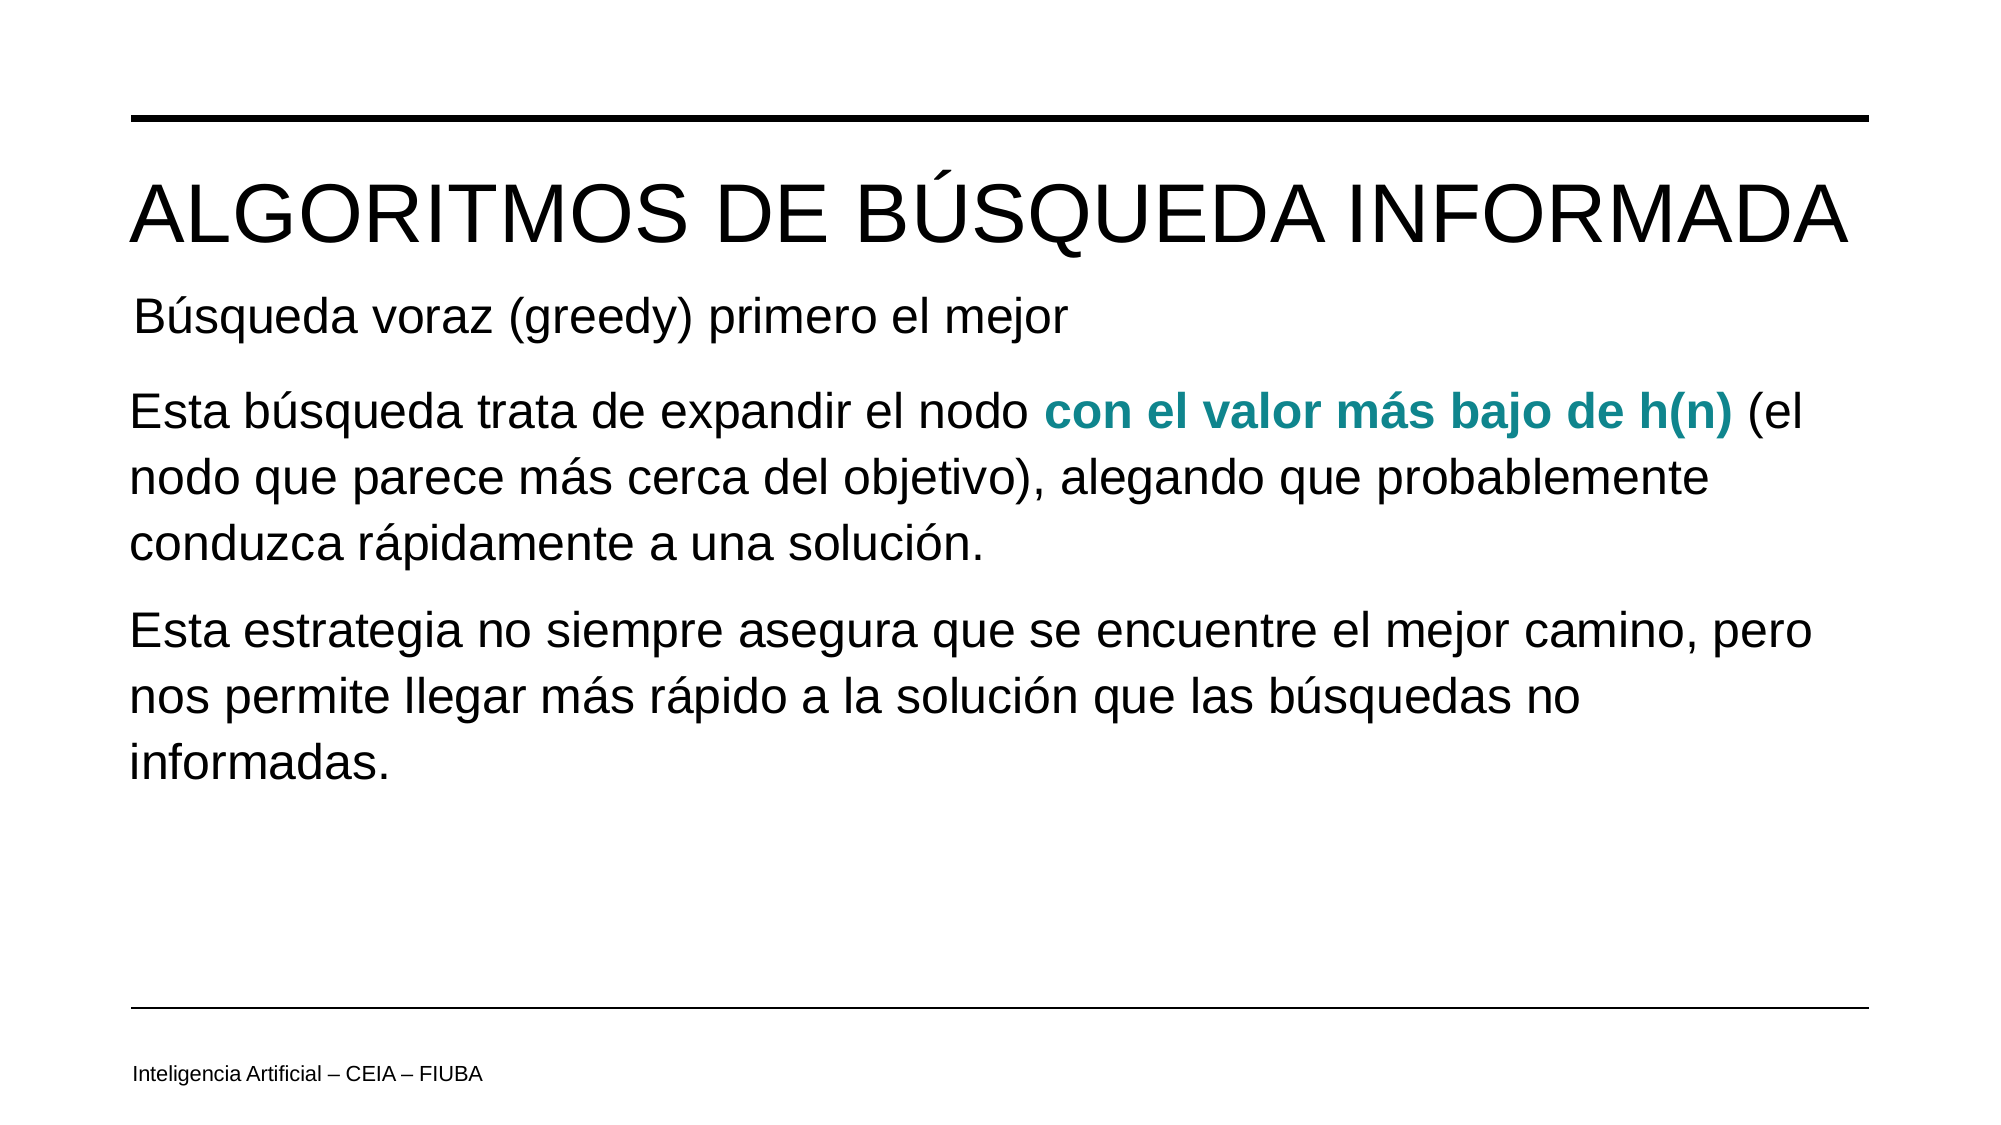

# Algoritmos de Búsqueda Informada
Búsqueda voraz (greedy) primero el mejor
Esta búsqueda trata de expandir el nodo con el valor más bajo de h(n) (el nodo que parece más cerca del objetivo), alegando que probablemente conduzca rápidamente a una solución.
Esta estrategia no siempre asegura que se encuentre el mejor camino, pero nos permite llegar más rápido a la solución que las búsquedas no informadas.
Inteligencia Artificial – CEIA – FIUBA